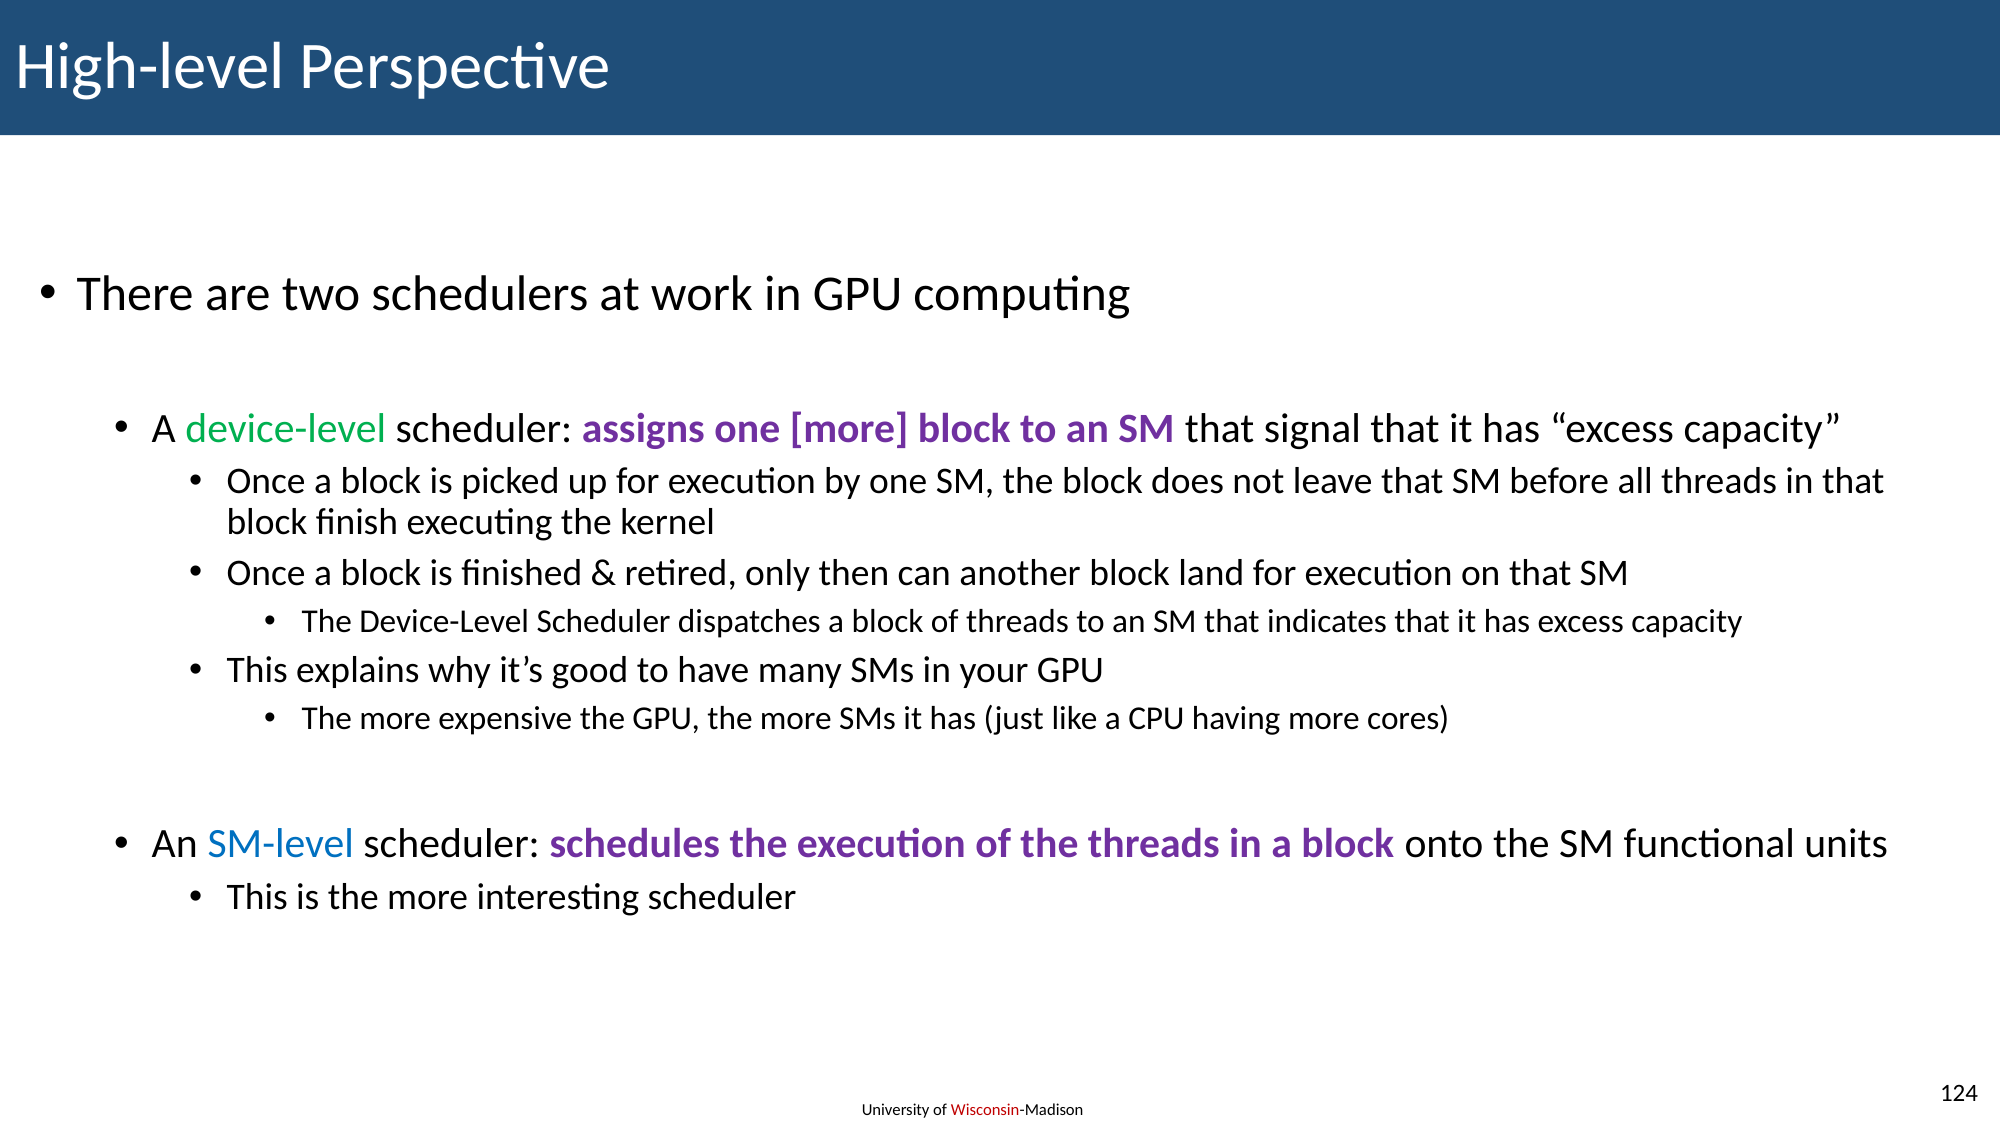

# High-level Perspective

There are two schedulers at work in GPU computing

A device-level scheduler: assigns one [more] block to an SM that signal that it has “excess capacity”
Once a block is picked up for execution by one SM, the block does not leave that SM before all threads in that block finish executing the kernel
Once a block is finished & retired, only then can another block land for execution on that SM
The Device-Level Scheduler dispatches a block of threads to an SM that indicates that it has excess capacity
This explains why it’s good to have many SMs in your GPU
The more expensive the GPU, the more SMs it has (just like a CPU having more cores)

An SM-level scheduler: schedules the execution of the threads in a block onto the SM functional units
This is the more interesting scheduler

124